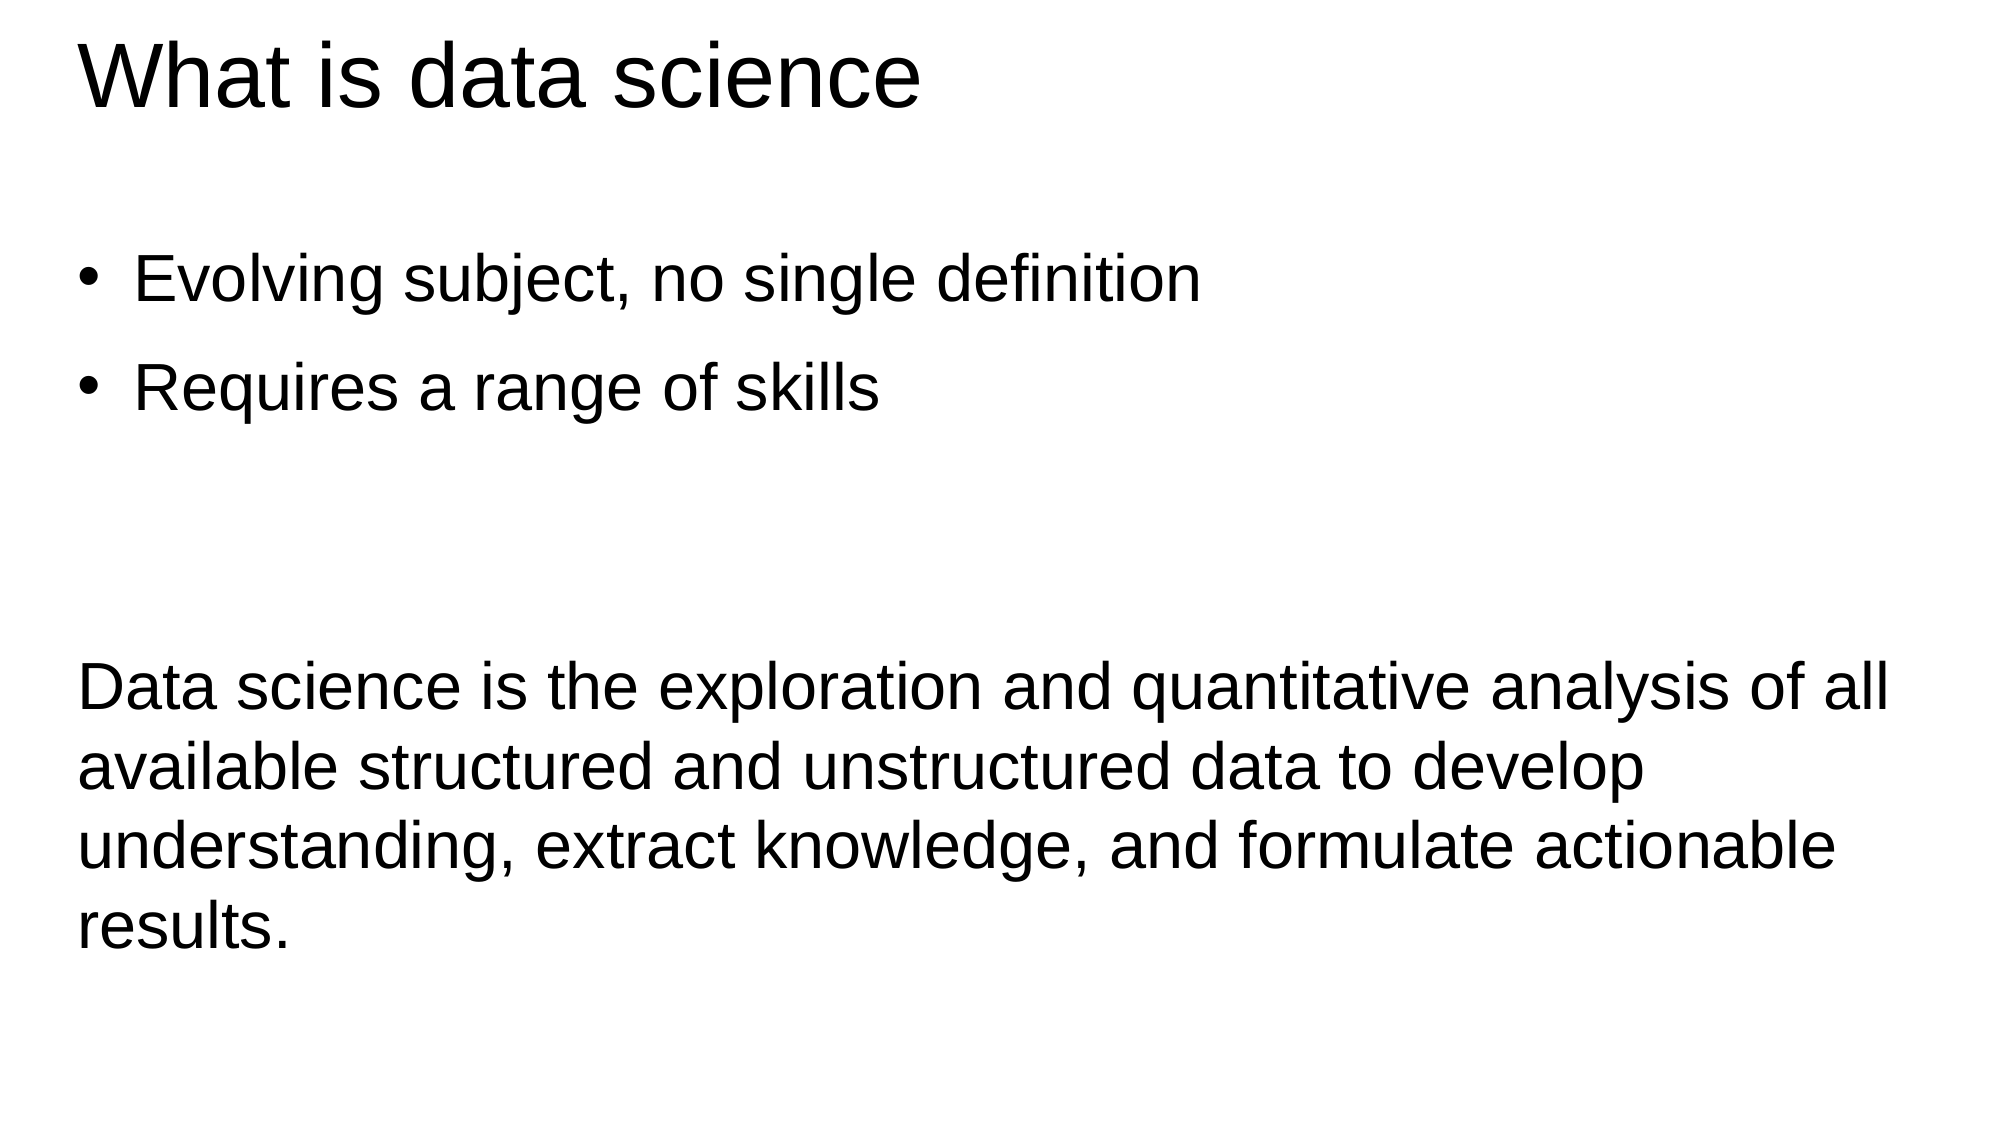

# What is data science
Evolving subject, no single definition
Requires a range of skills

Data science is the exploration and quantitative analysis of all available structured and unstructured data to develop understanding, extract knowledge, and formulate actionable results.